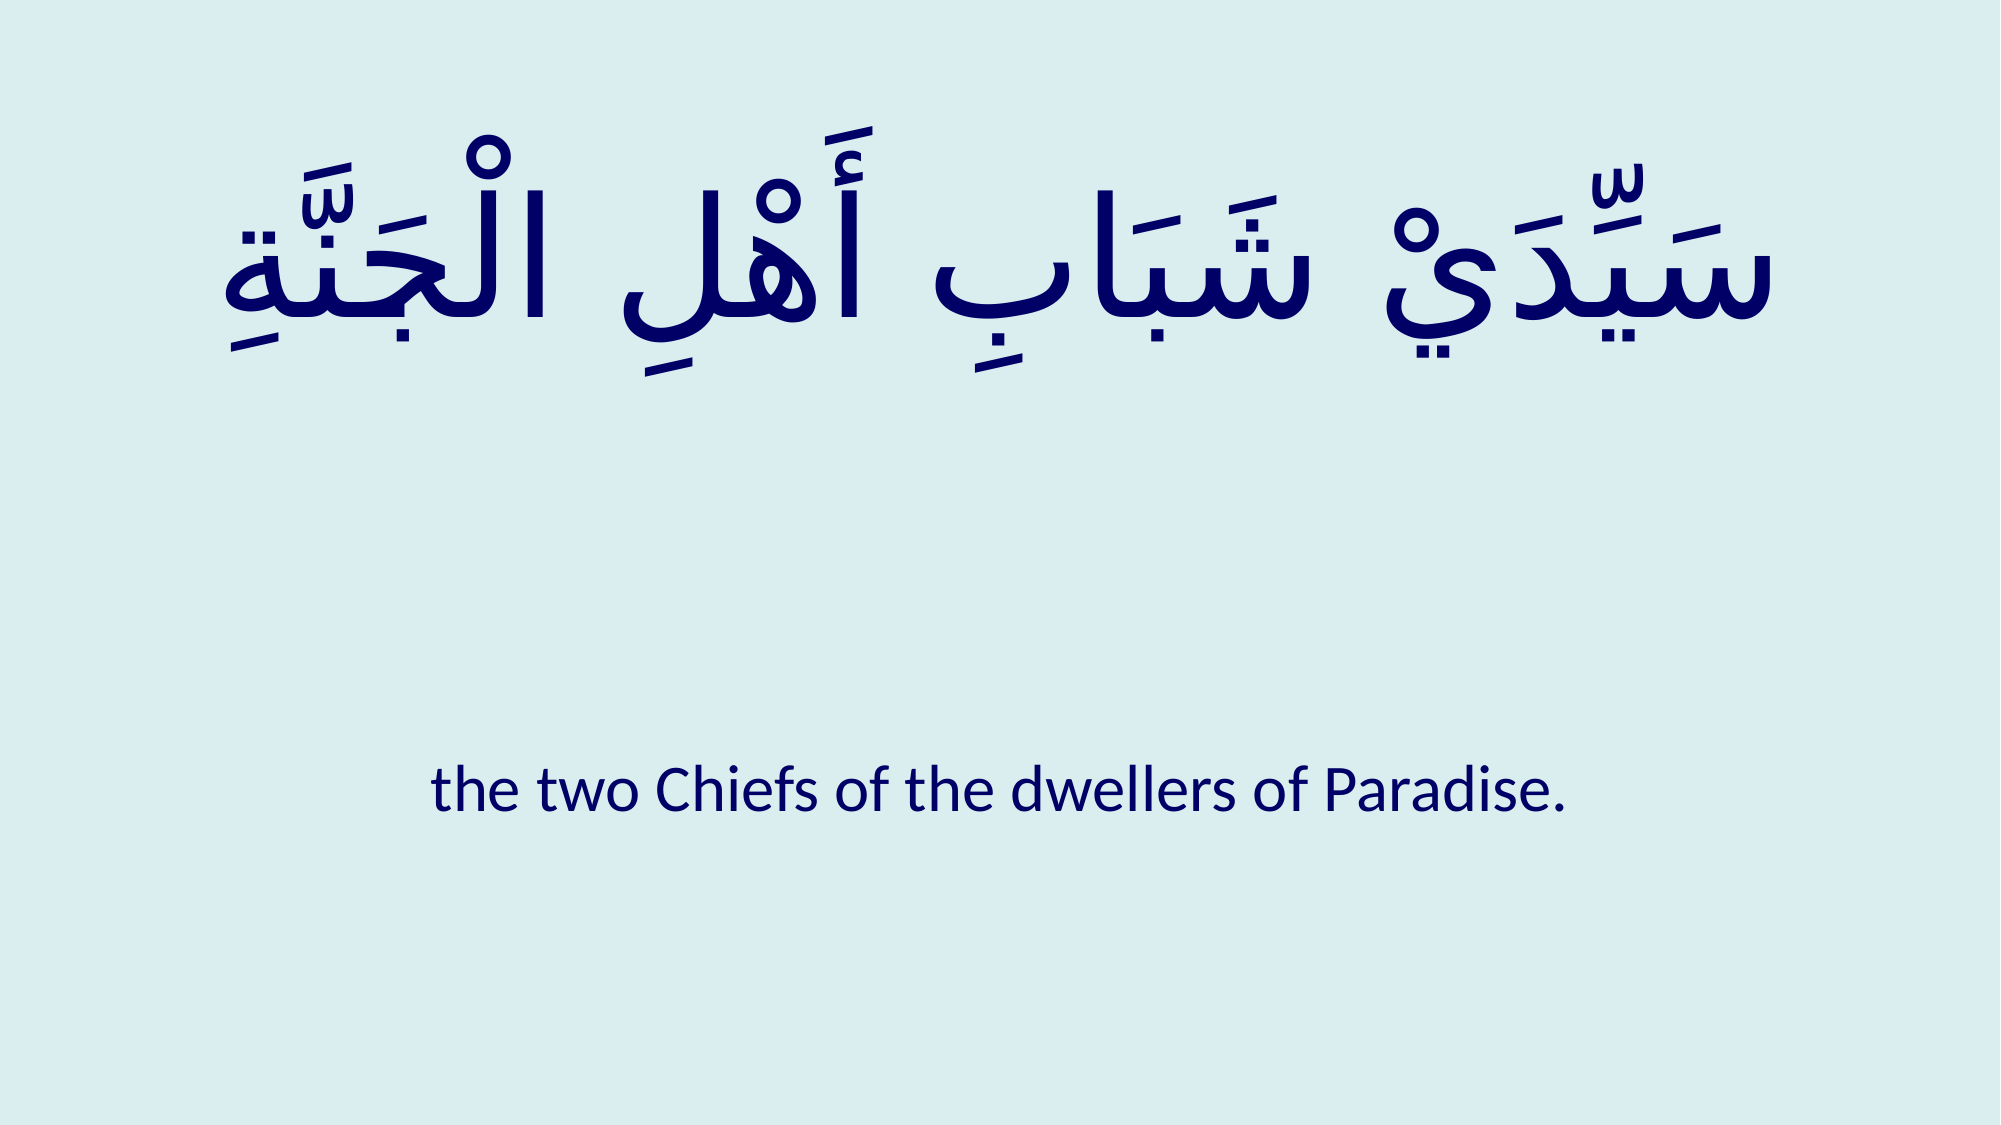

# سَيِّدَيْ شَبَابِ أَهْلِ الْجَنَّةِ
the two Chiefs of the dwellers of Paradise.